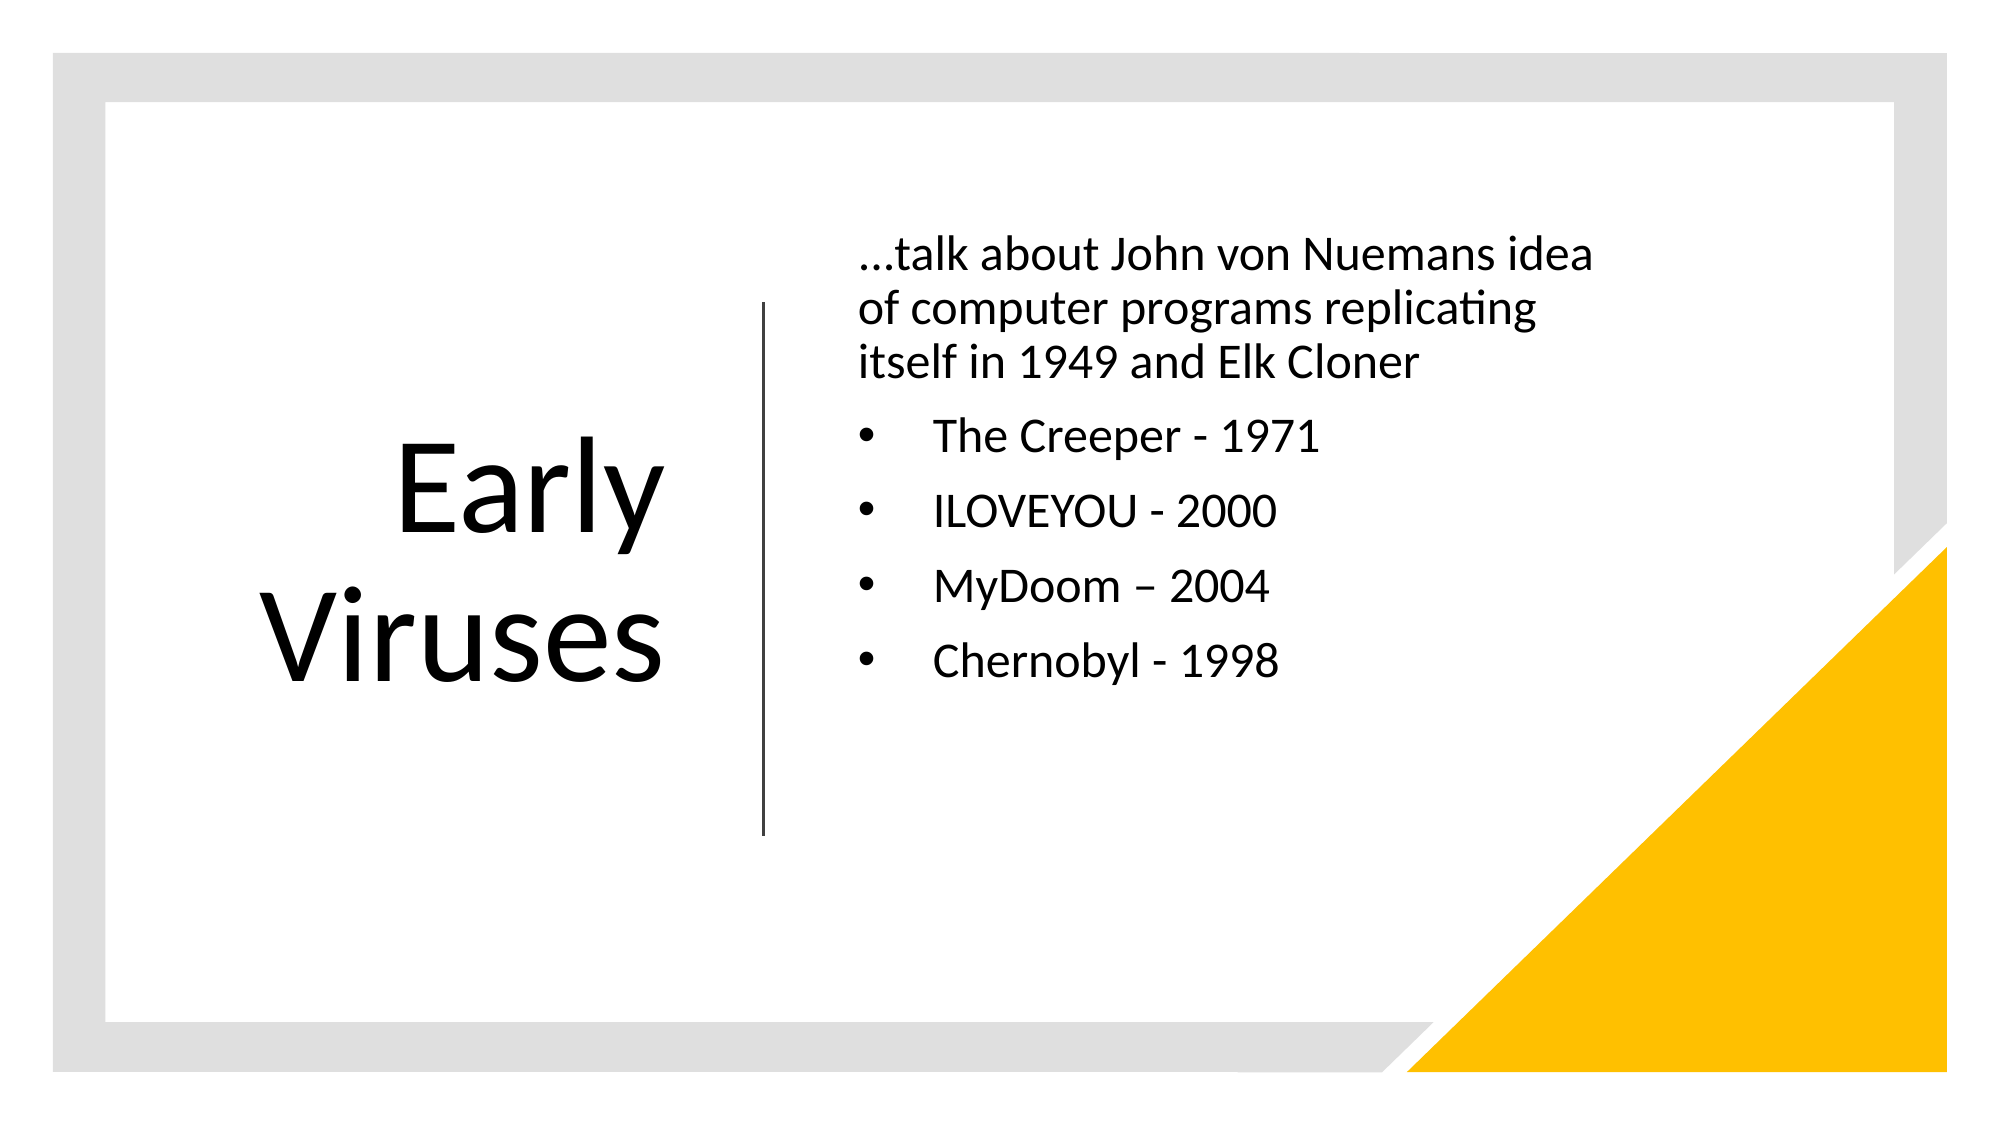

# Early Viruses
...talk about John von Nuemans idea of computer programs replicating itself in 1949 and Elk Cloner
The Creeper - 1971
ILOVEYOU - 2000
MyDoom – 2004
Chernobyl - 1998